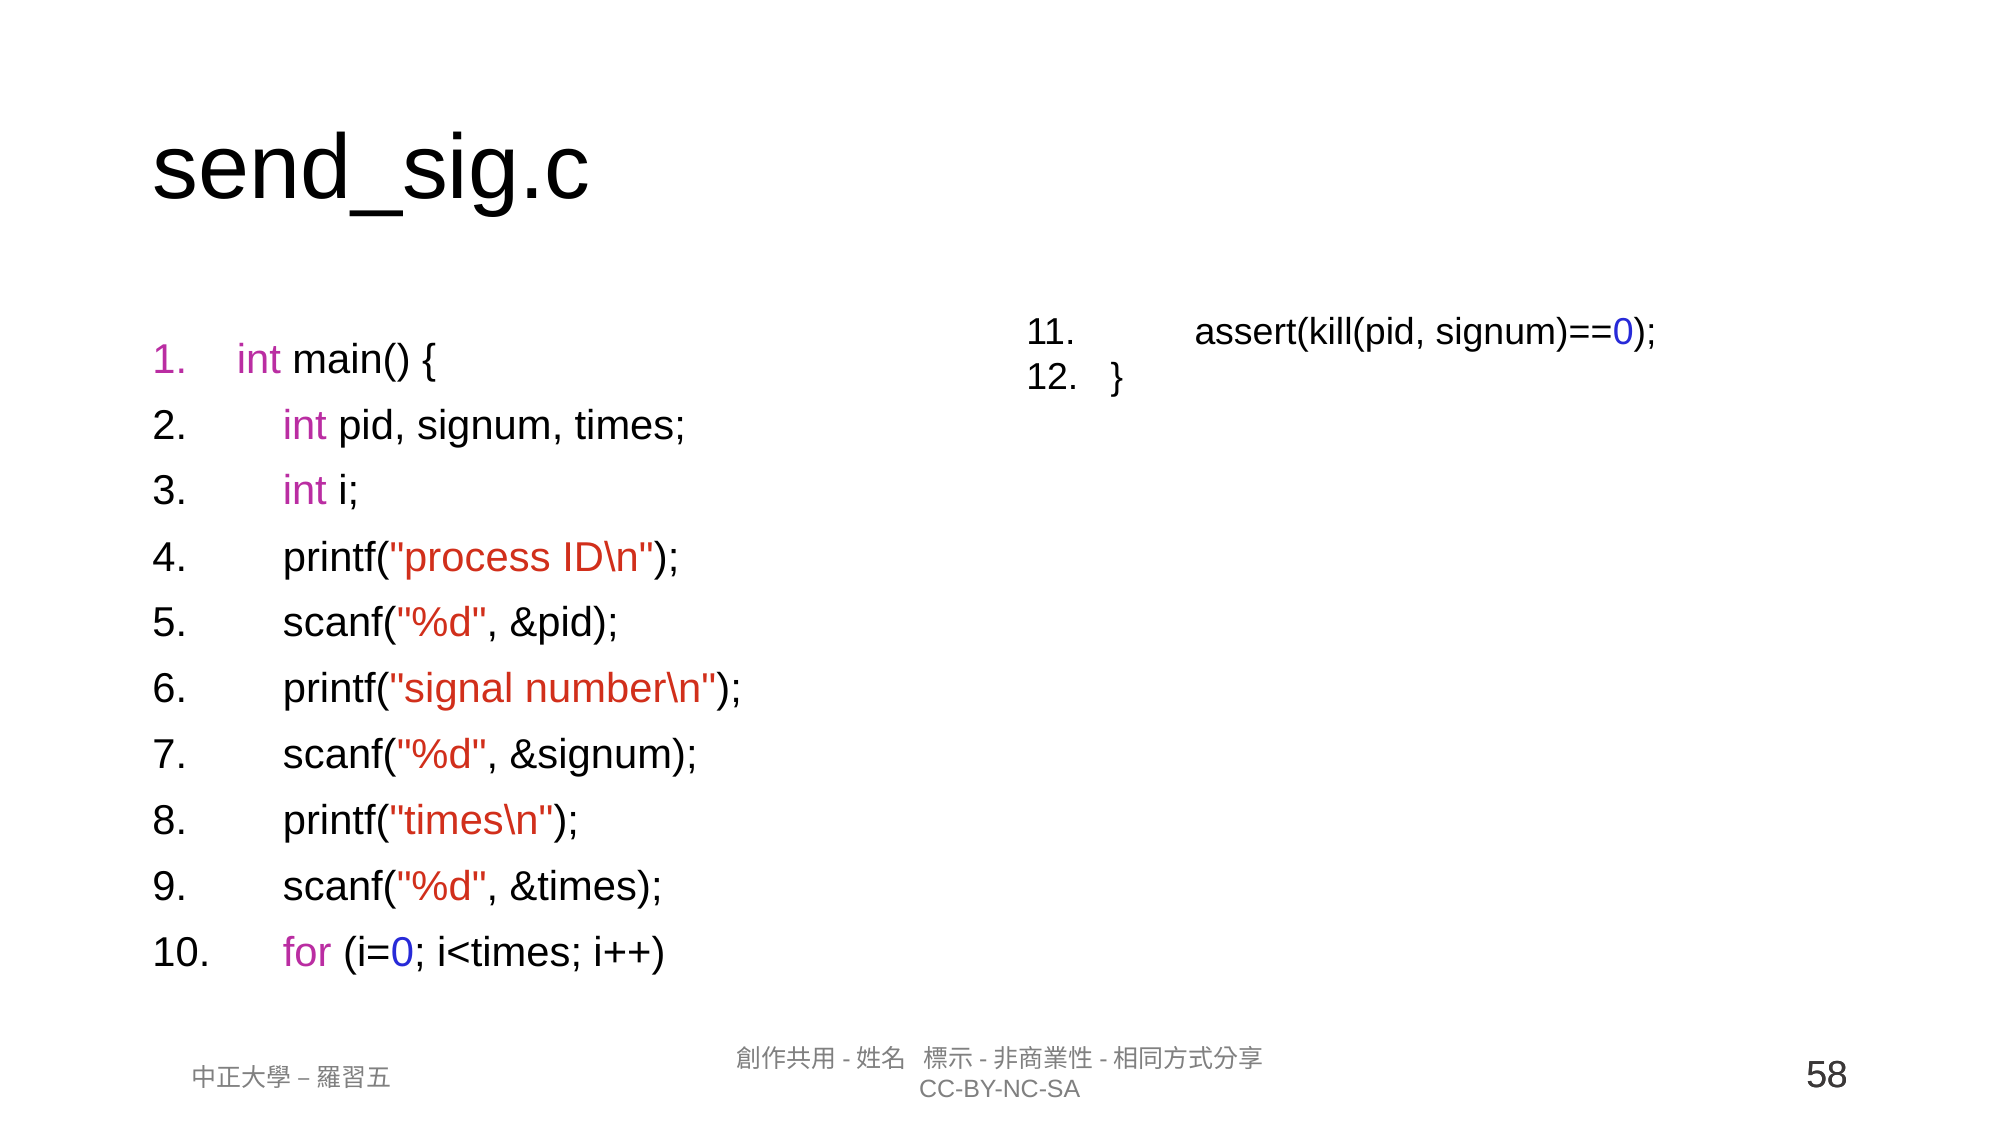

# send_sig.c
int main() {
    int pid, signum, times;
    int i;
    printf("process ID\n");
    scanf("%d", &pid);
    printf("signal number\n");
    scanf("%d", &signum);
    printf("times\n");
    scanf("%d", &times);
    for (i=0; i<times; i++)
        assert(kill(pid, signum)==0);
}